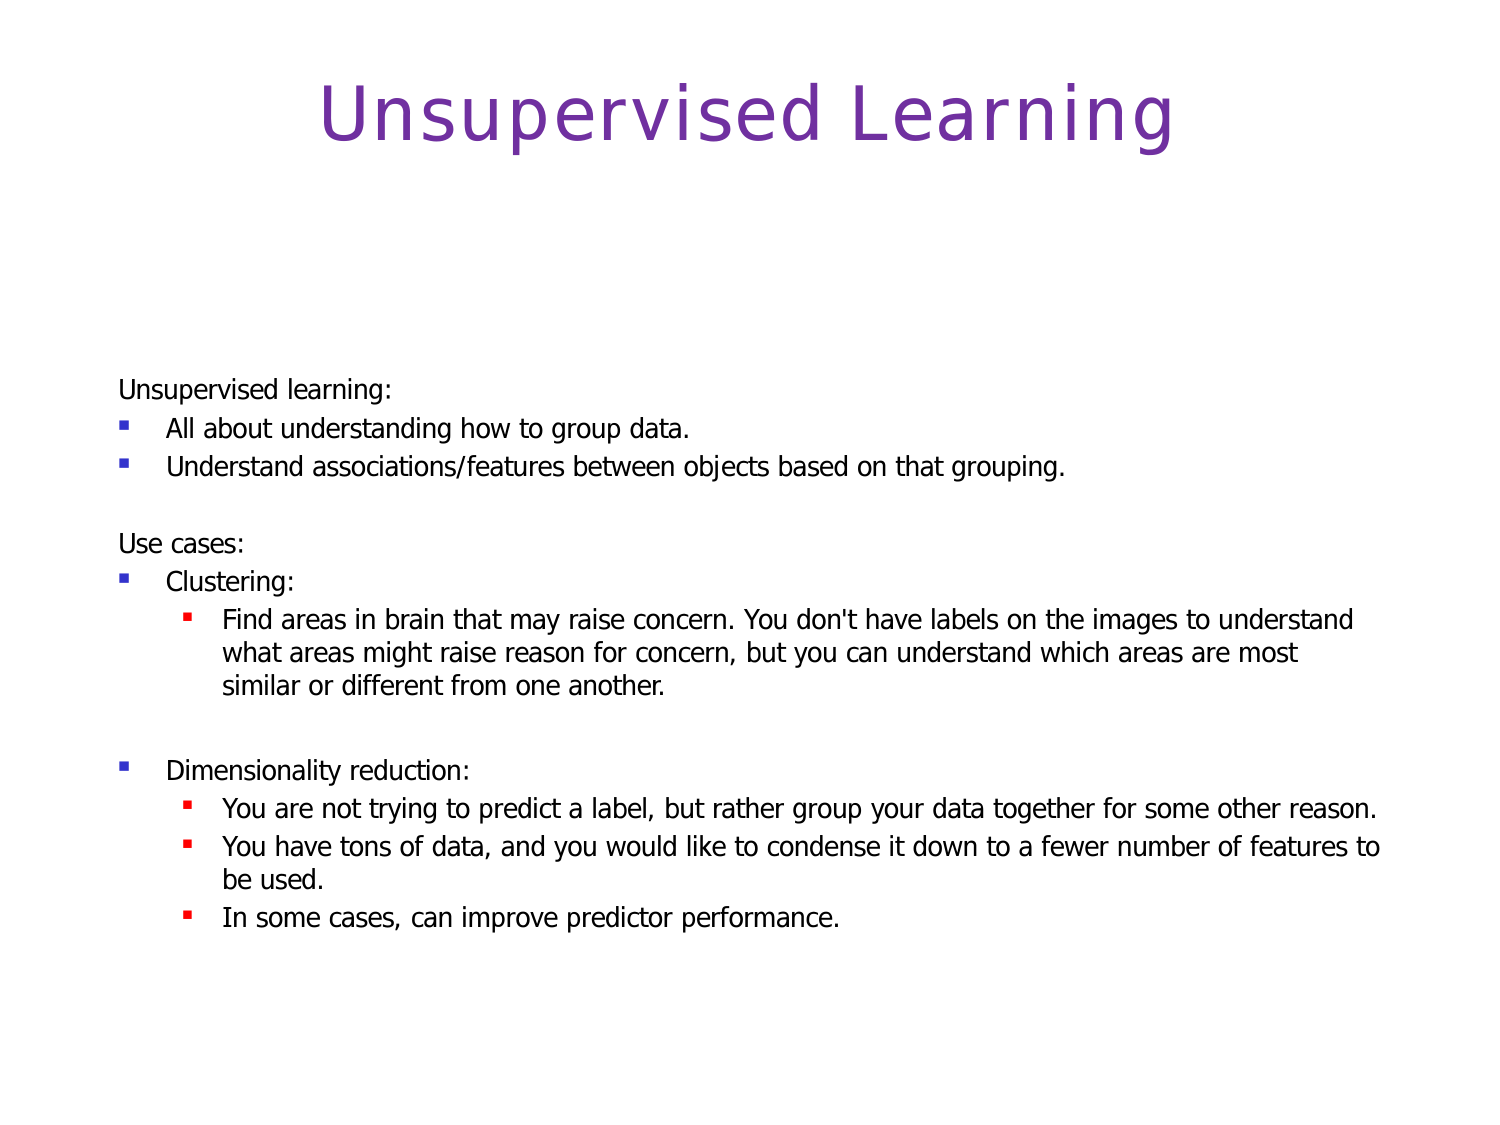

# Unsupervised Learning
Unsupervised learning:
All about understanding how to group data.
Understand associations/features between objects based on that grouping.

Use cases:
Clustering:
Find areas in brain that may raise concern. You don't have labels on the images to understand what areas might raise reason for concern, but you can understand which areas are most similar or different from one another.

Dimensionality reduction:
You are not trying to predict a label, but rather group your data together for some other reason.
You have tons of data, and you would like to condense it down to a fewer number of features to be used.
In some cases, can improve predictor performance.